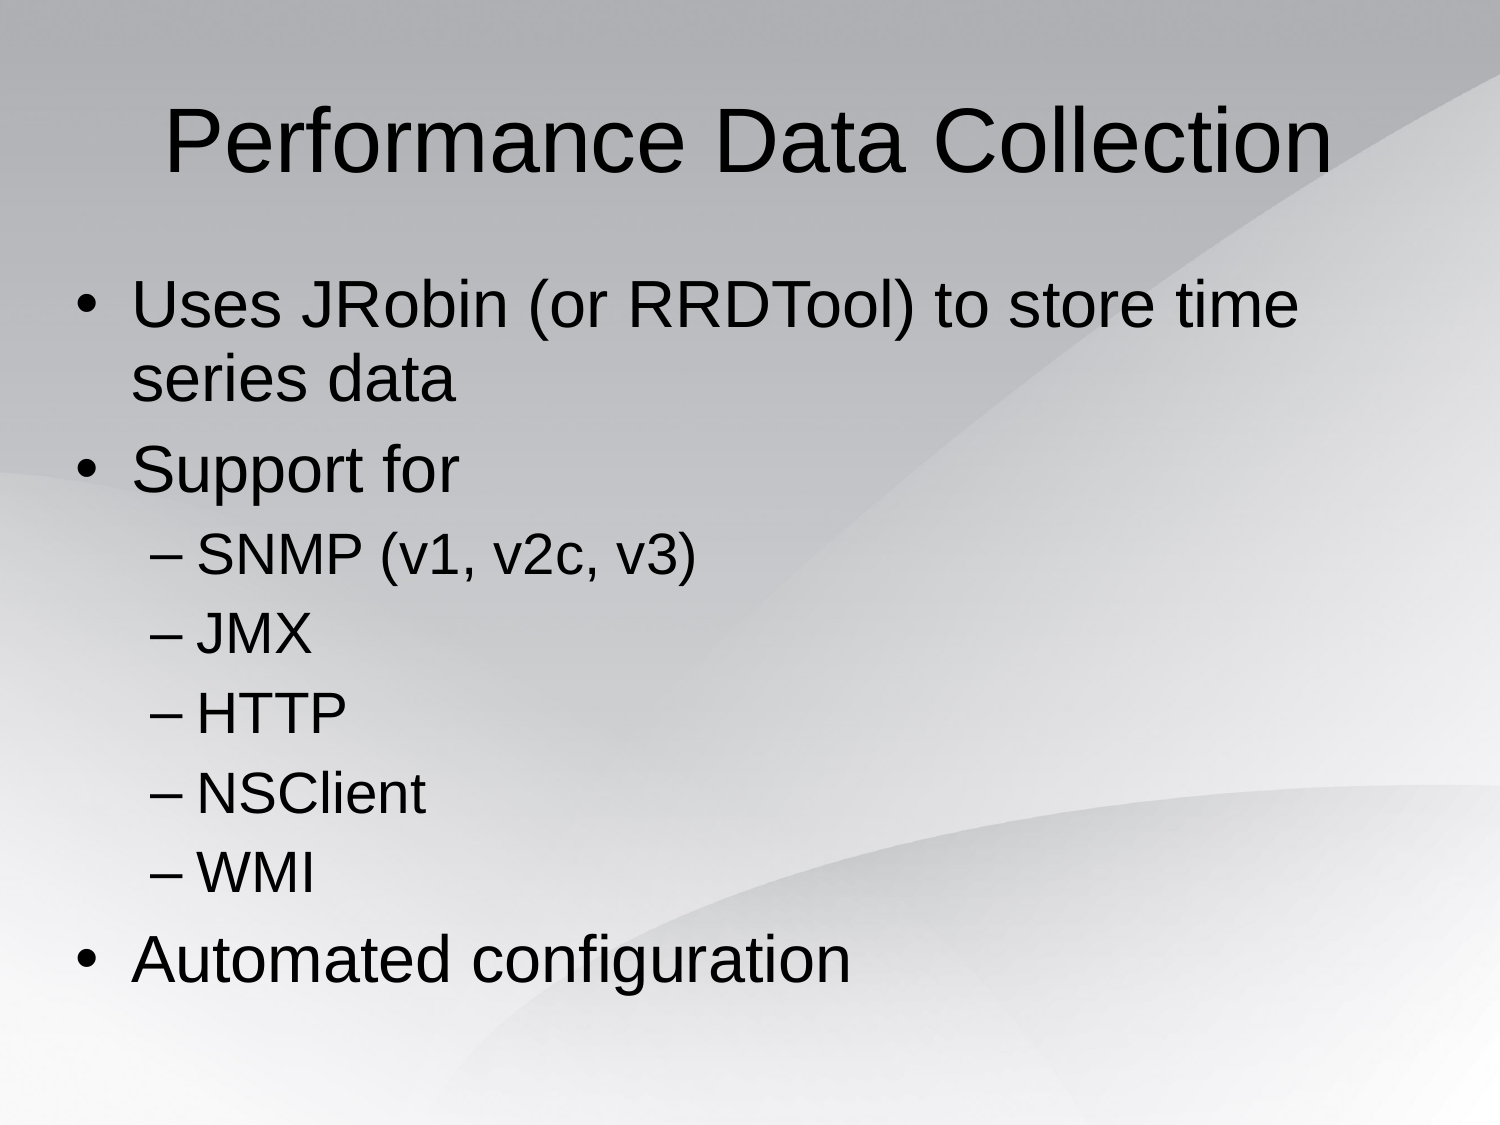

Performance Data Collection
Uses JRobin (or RRDTool) to store time series data
Support for
SNMP (v1, v2c, v3)
JMX
HTTP
NSClient
WMI
Automated configuration